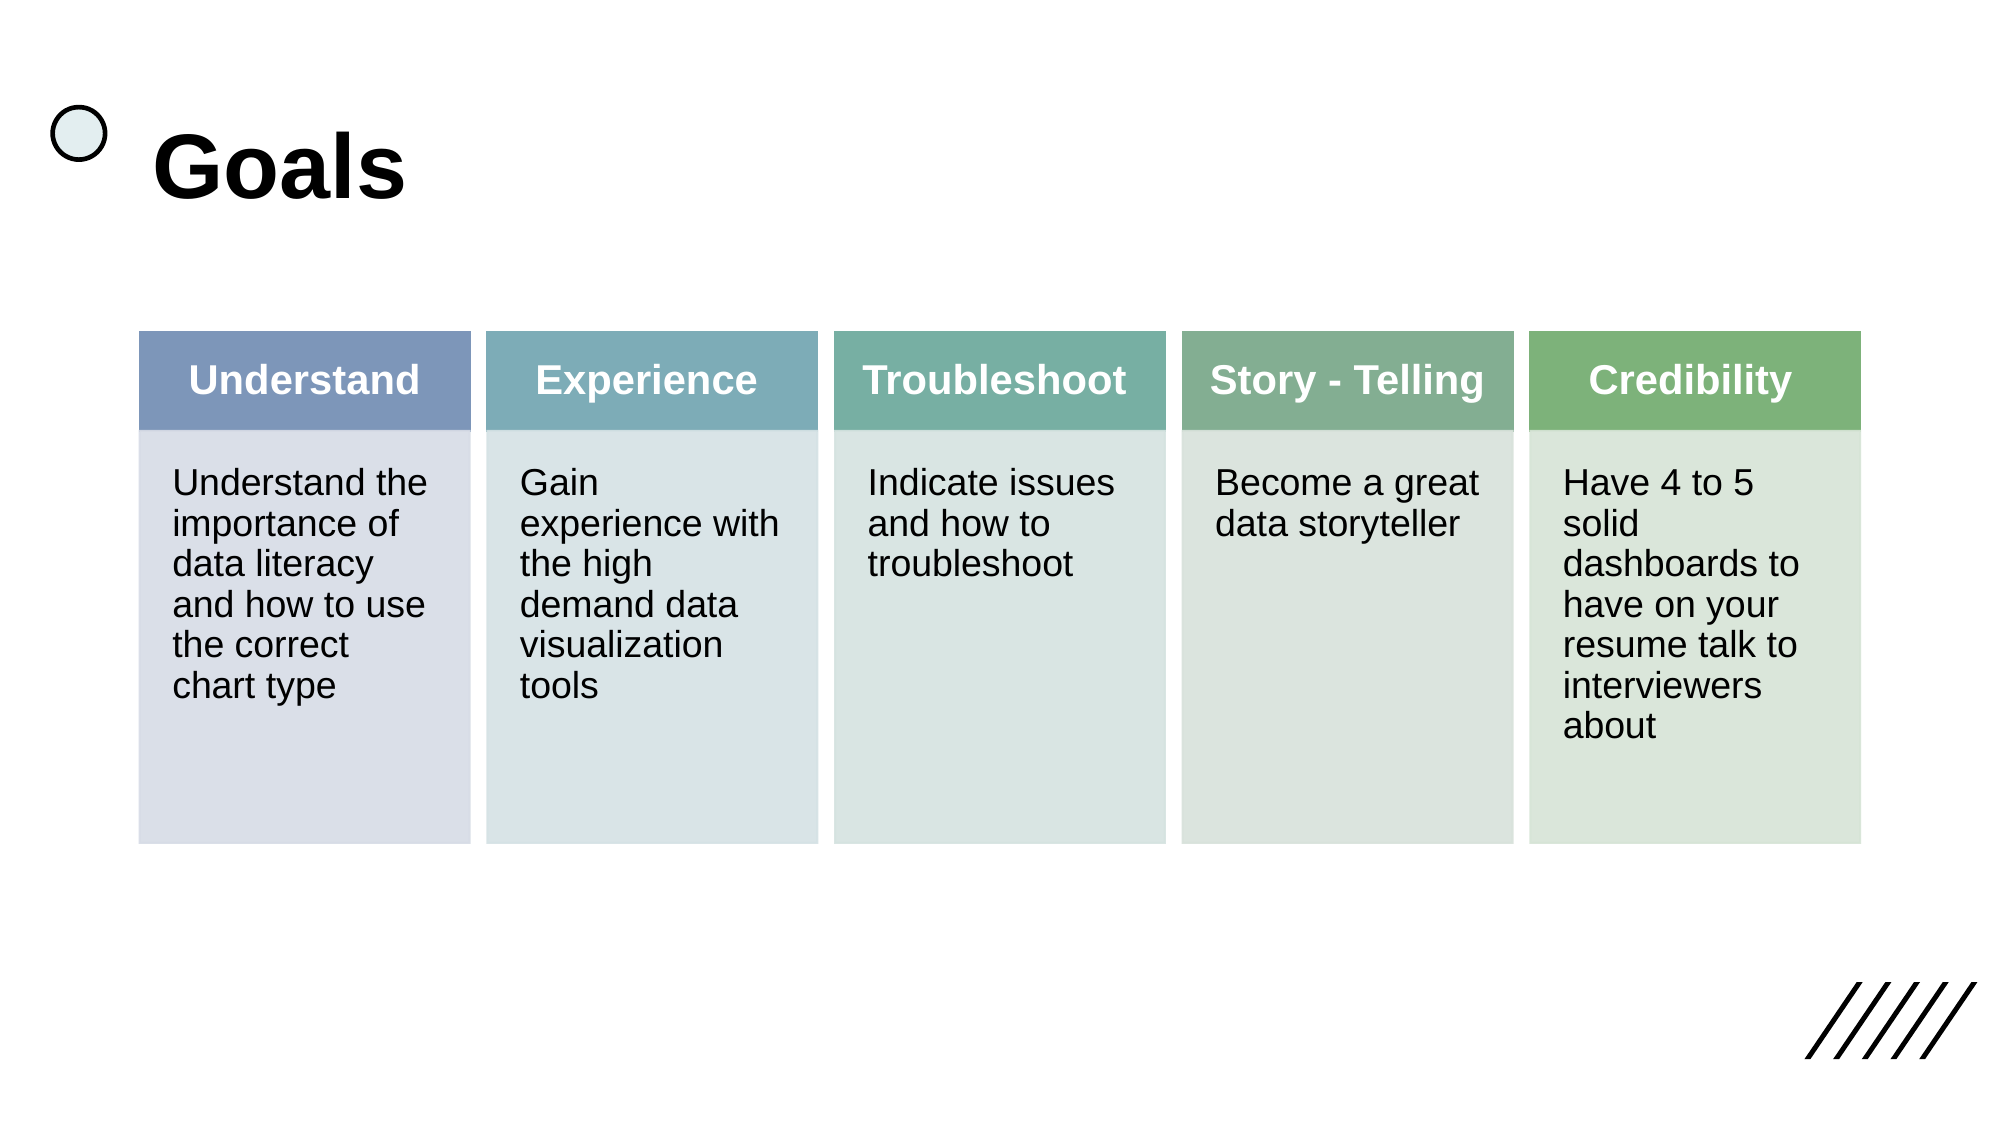

# Goals

Understand

Experience

Troubleshoot

Story - Telling

Credibility

Understand the importance of data literacy and how to use the correct chart type

Gain experience with the high demand data visualization tools

Indicate issues and how to troubleshoot

Become a great data storyteller

Have 4 to 5 solid dashboards to have on your resume talk to  interviewers about